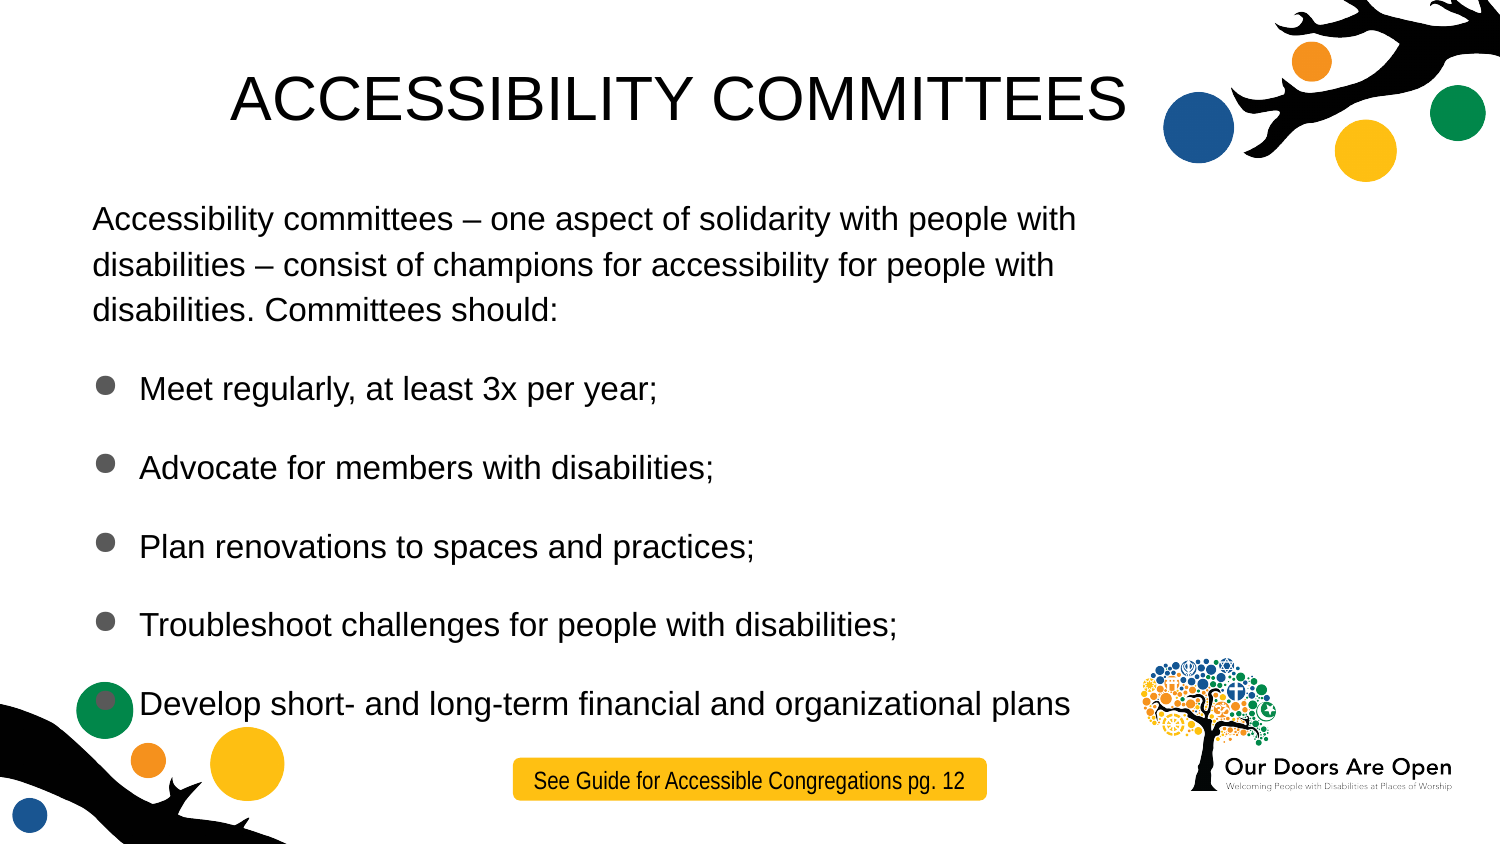

# ACCESSIBILITY COMMITTEES
Accessibility committees – one aspect of solidarity with people with disabilities – consist of champions for accessibility for people with disabilities. Committees should:
Meet regularly, at least 3x per year;
Advocate for members with disabilities;
Plan renovations to spaces and practices;
Troubleshoot challenges for people with disabilities;
Develop short- and long-term financial and organizational plans

See Guide for Accessible Congregations pg. 12